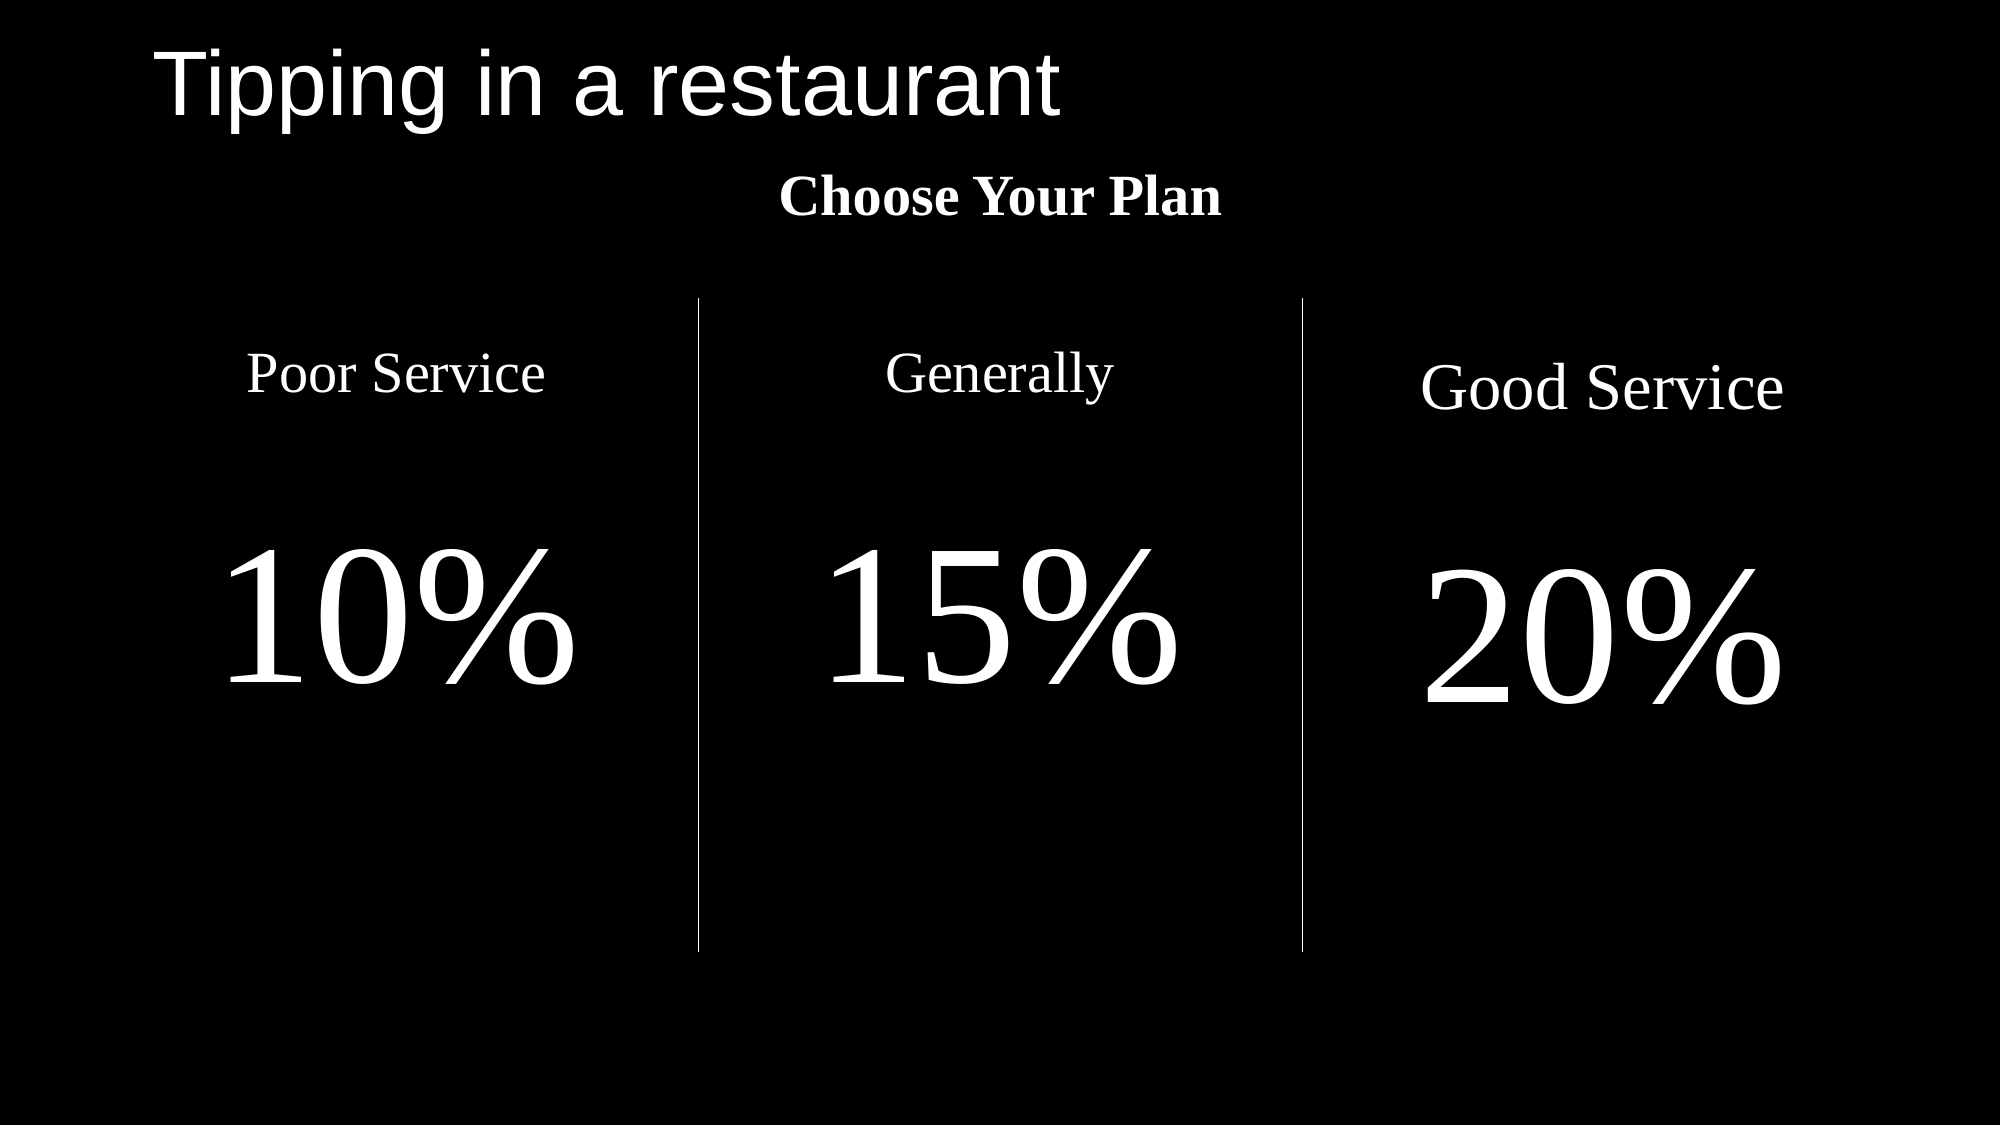

# Tipping in a restaurant
Choose Your Plan
Generally

15%
Good Service

20%
Poor Service

10%